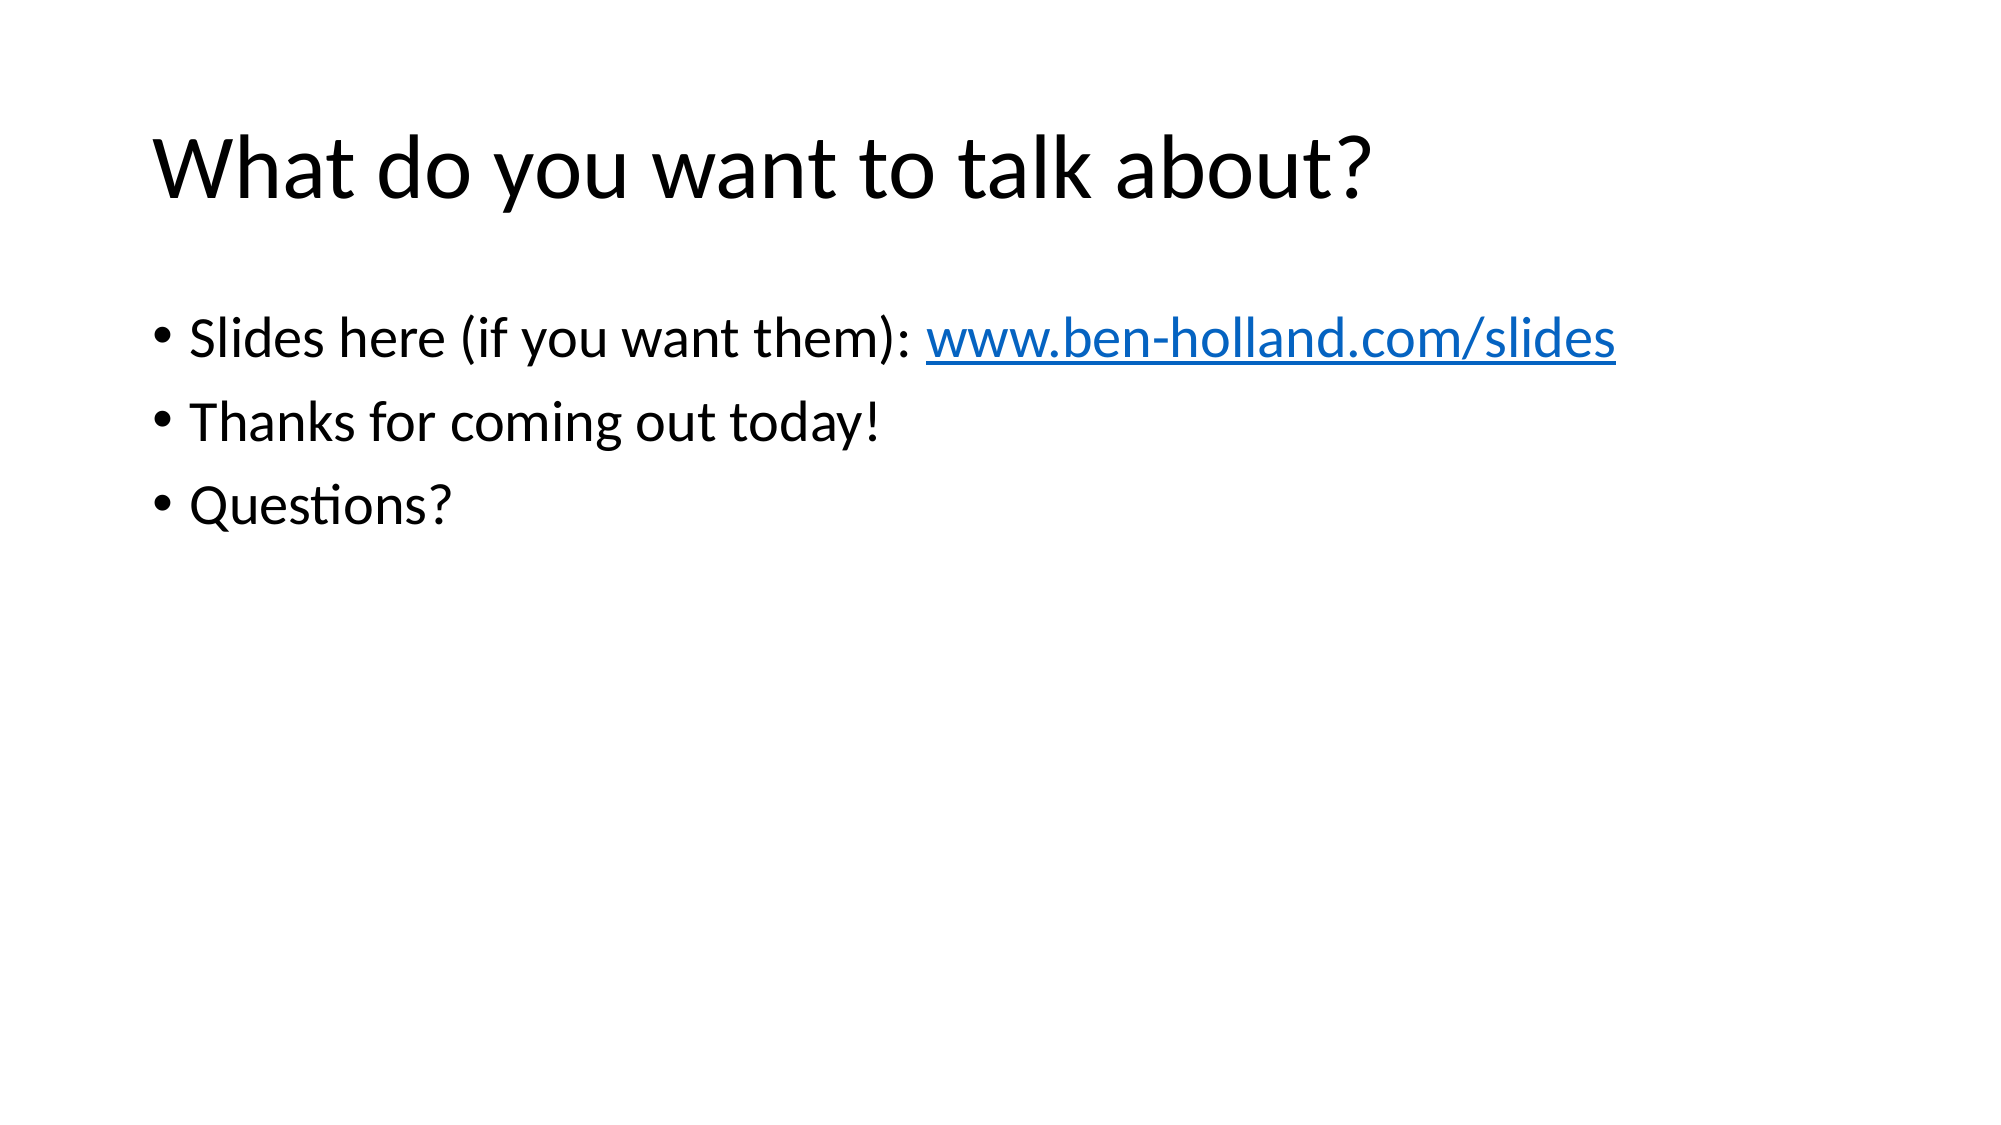

# What do you want to talk about?
Slides here (if you want them): www.ben-holland.com/slides
Thanks for coming out today!
Questions?